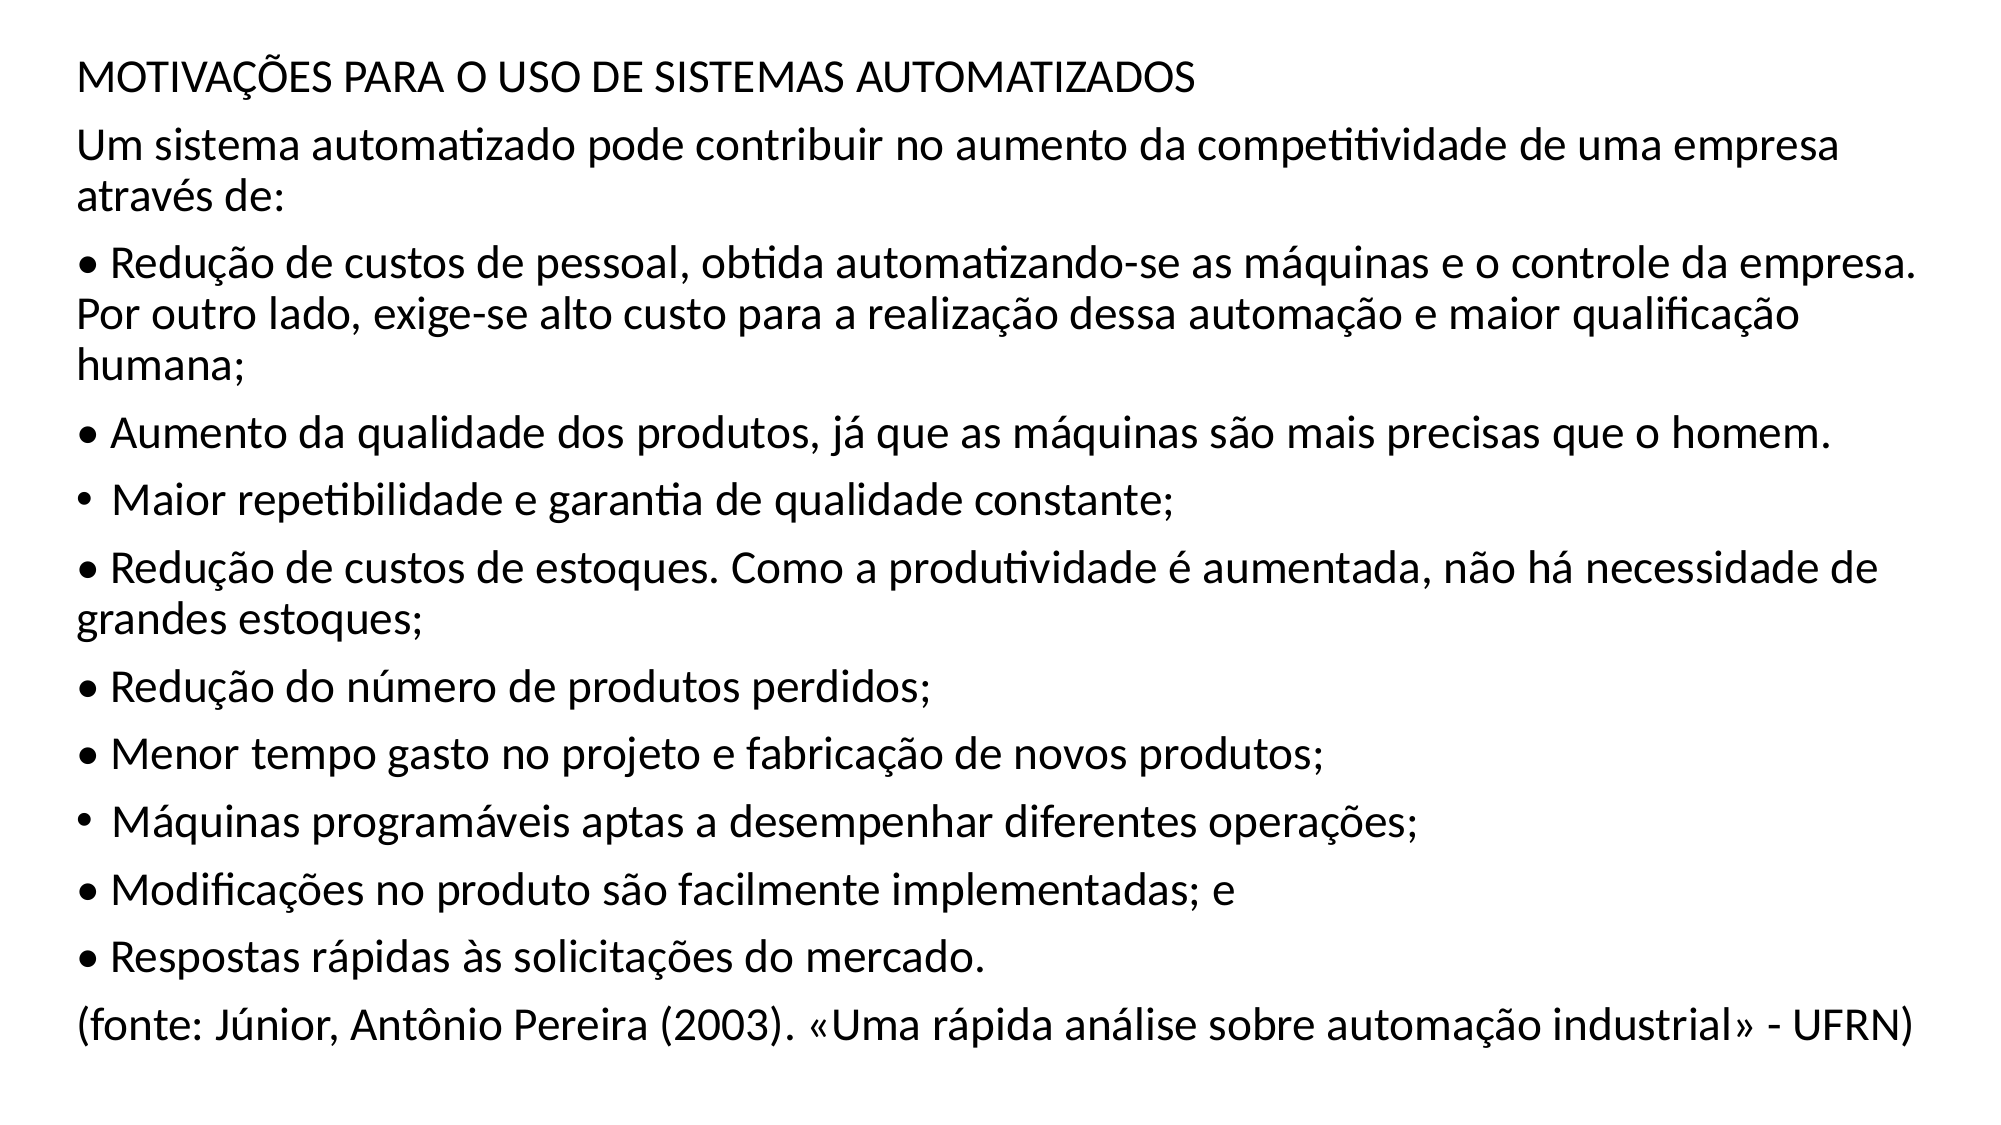

MOTIVAÇÕES PARA O USO DE SISTEMAS AUTOMATIZADOS
Um sistema automatizado pode contribuir no aumento da competitividade de uma empresa através de:
• Redução de custos de pessoal, obtida automatizando-se as máquinas e o controle da empresa. Por outro lado, exige-se alto custo para a realização dessa automação e maior qualificação humana;
• Aumento da qualidade dos produtos, já que as máquinas são mais precisas que o homem.
Maior repetibilidade e garantia de qualidade constante;
• Redução de custos de estoques. Como a produtividade é aumentada, não há necessidade de grandes estoques;
• Redução do número de produtos perdidos;
• Menor tempo gasto no projeto e fabricação de novos produtos;
Máquinas programáveis aptas a desempenhar diferentes operações;
• Modificações no produto são facilmente implementadas; e
• Respostas rápidas às solicitações do mercado.
(fonte: Júnior, Antônio Pereira (2003). «Uma rápida análise sobre automação industrial» - UFRN)